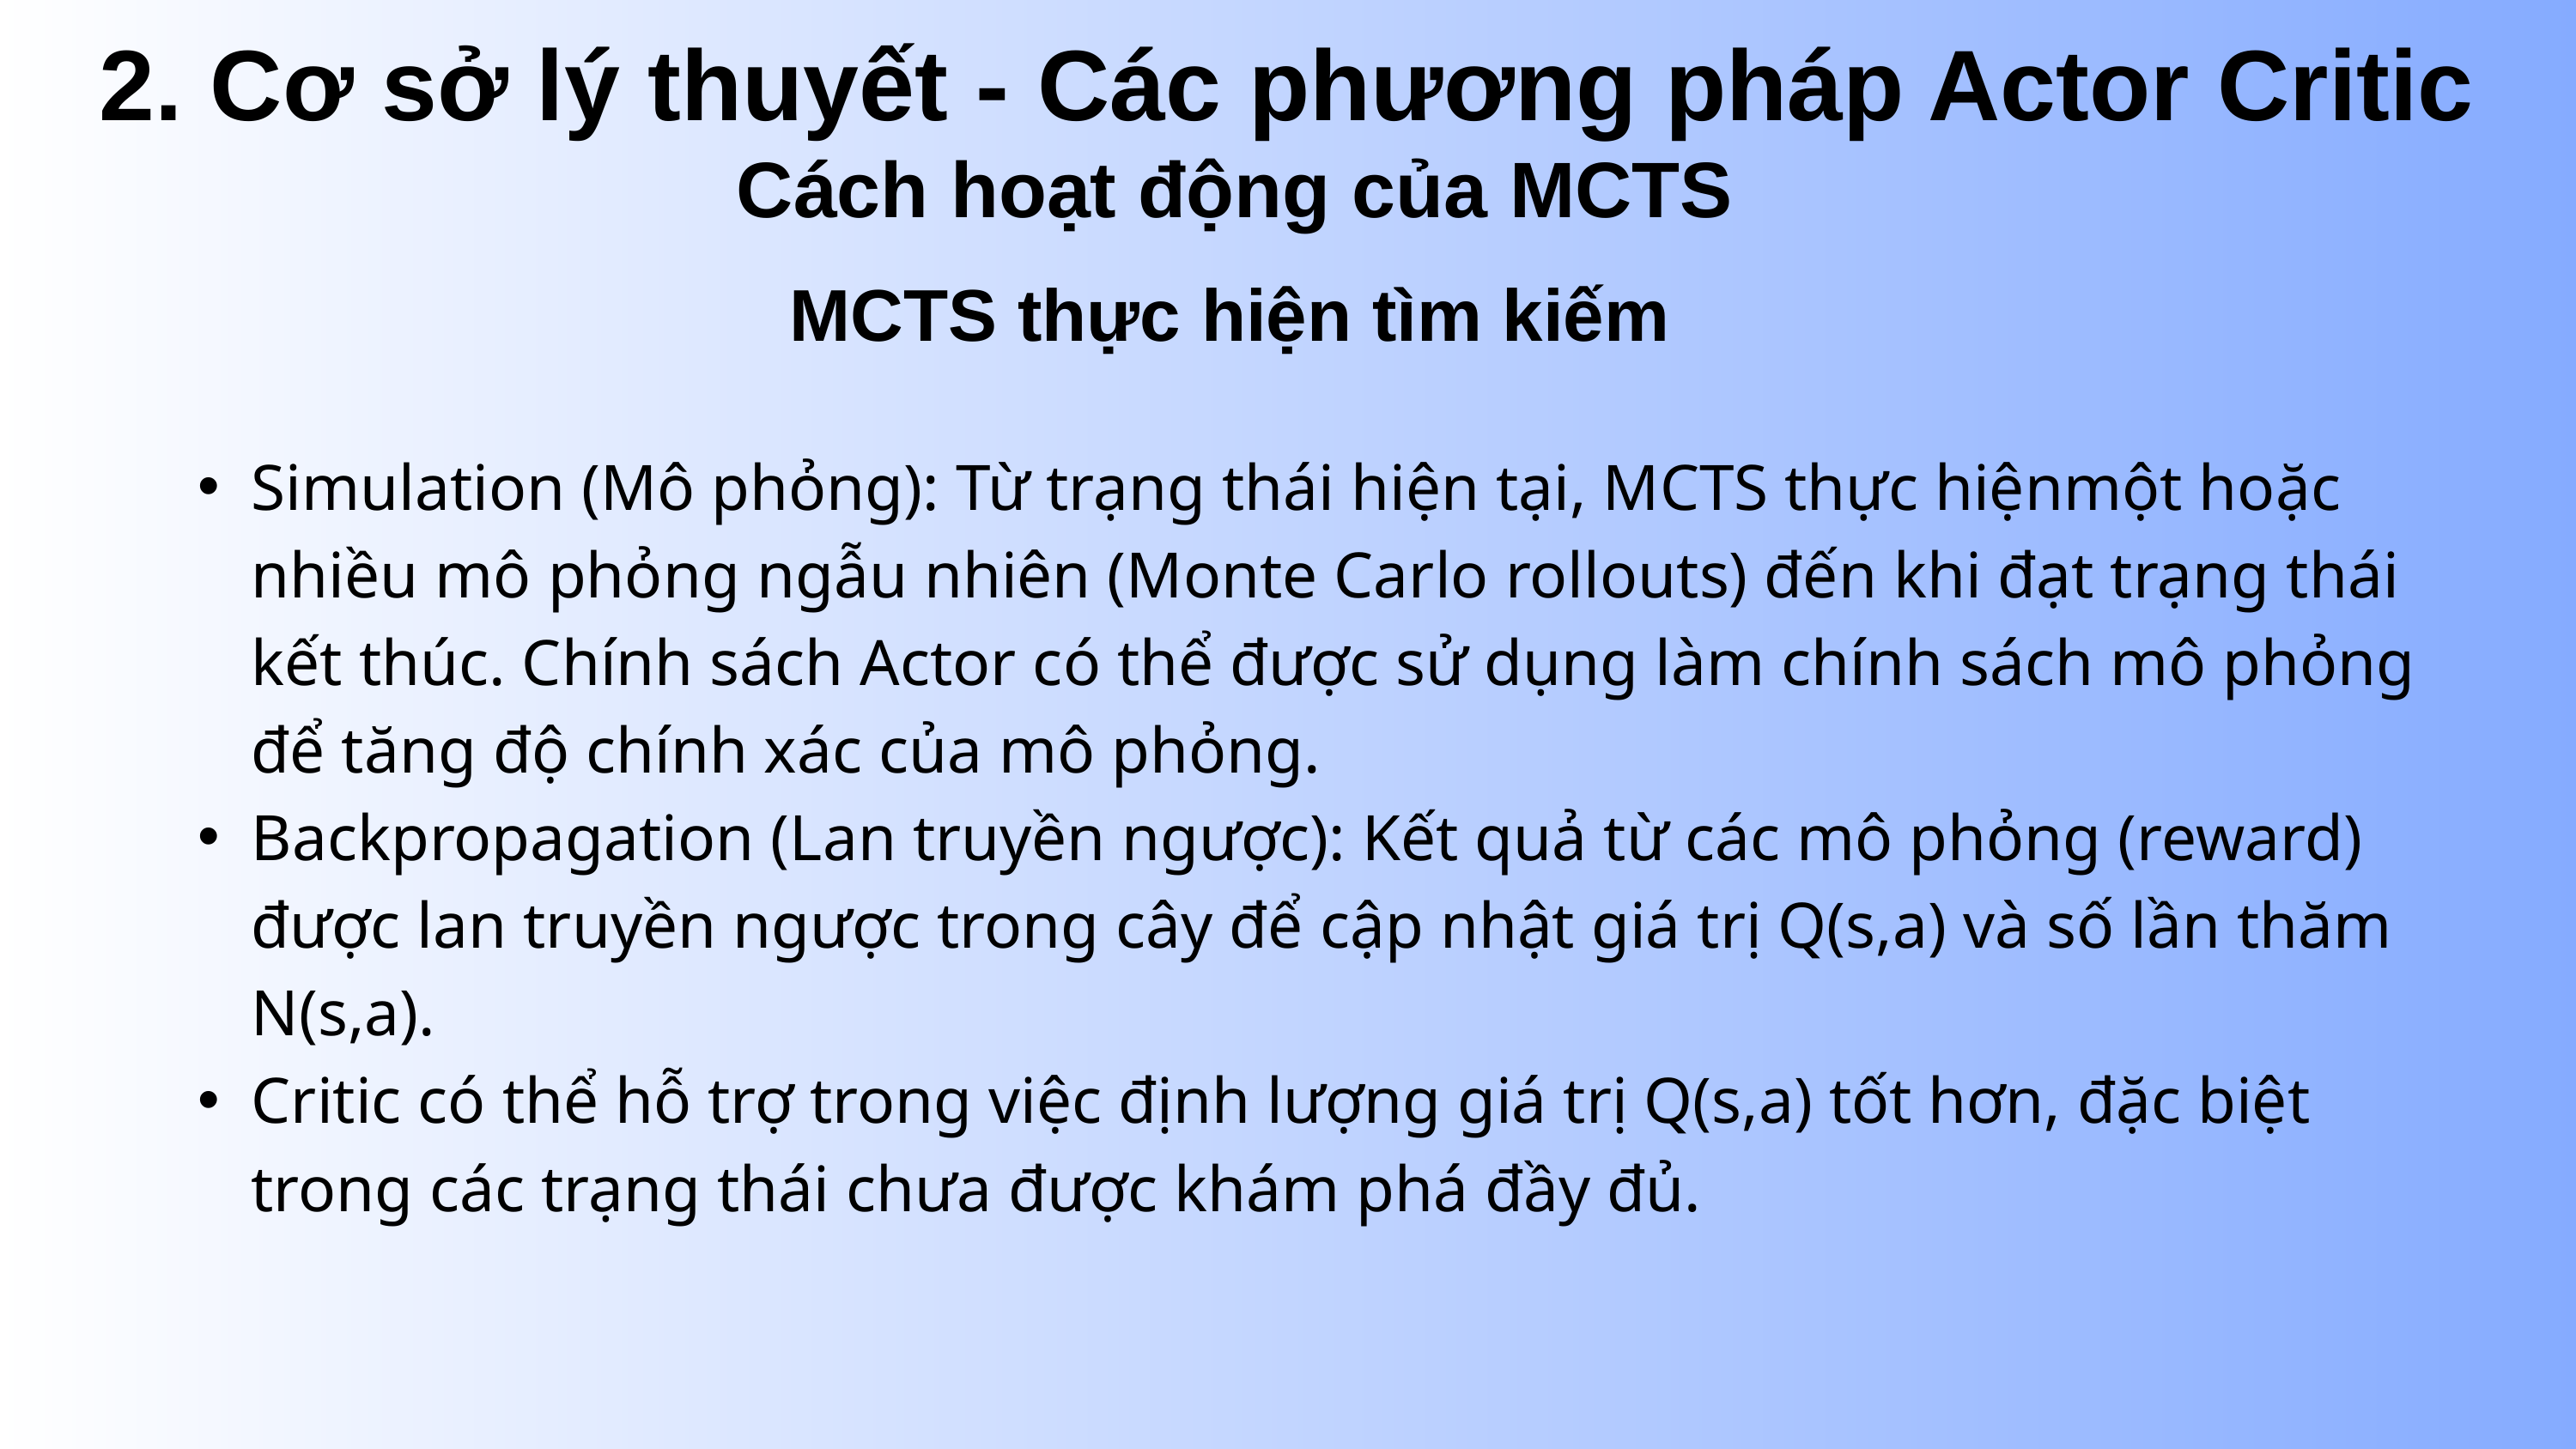

2. Cơ sở lý thuyết - Các phương pháp Actor Critic
Cách hoạt động của MCTS
MCTS thực hiện tìm kiếm
Simulation (Mô phỏng): Từ trạng thái hiện tại, MCTS thực hiệnmột hoặc nhiều mô phỏng ngẫu nhiên (Monte Carlo rollouts) đến khi đạt trạng thái kết thúc. Chính sách Actor có thể được sử dụng làm chính sách mô phỏng để tăng độ chính xác của mô phỏng.
Backpropagation (Lan truyền ngược): Kết quả từ các mô phỏng (reward) được lan truyền ngược trong cây để cập nhật giá trị Q(s,a) và số lần thăm N(s,a).
Critic có thể hỗ trợ trong việc định lượng giá trị Q(s,a) tốt hơn, đặc biệt trong các trạng thái chưa được khám phá đầy đủ.